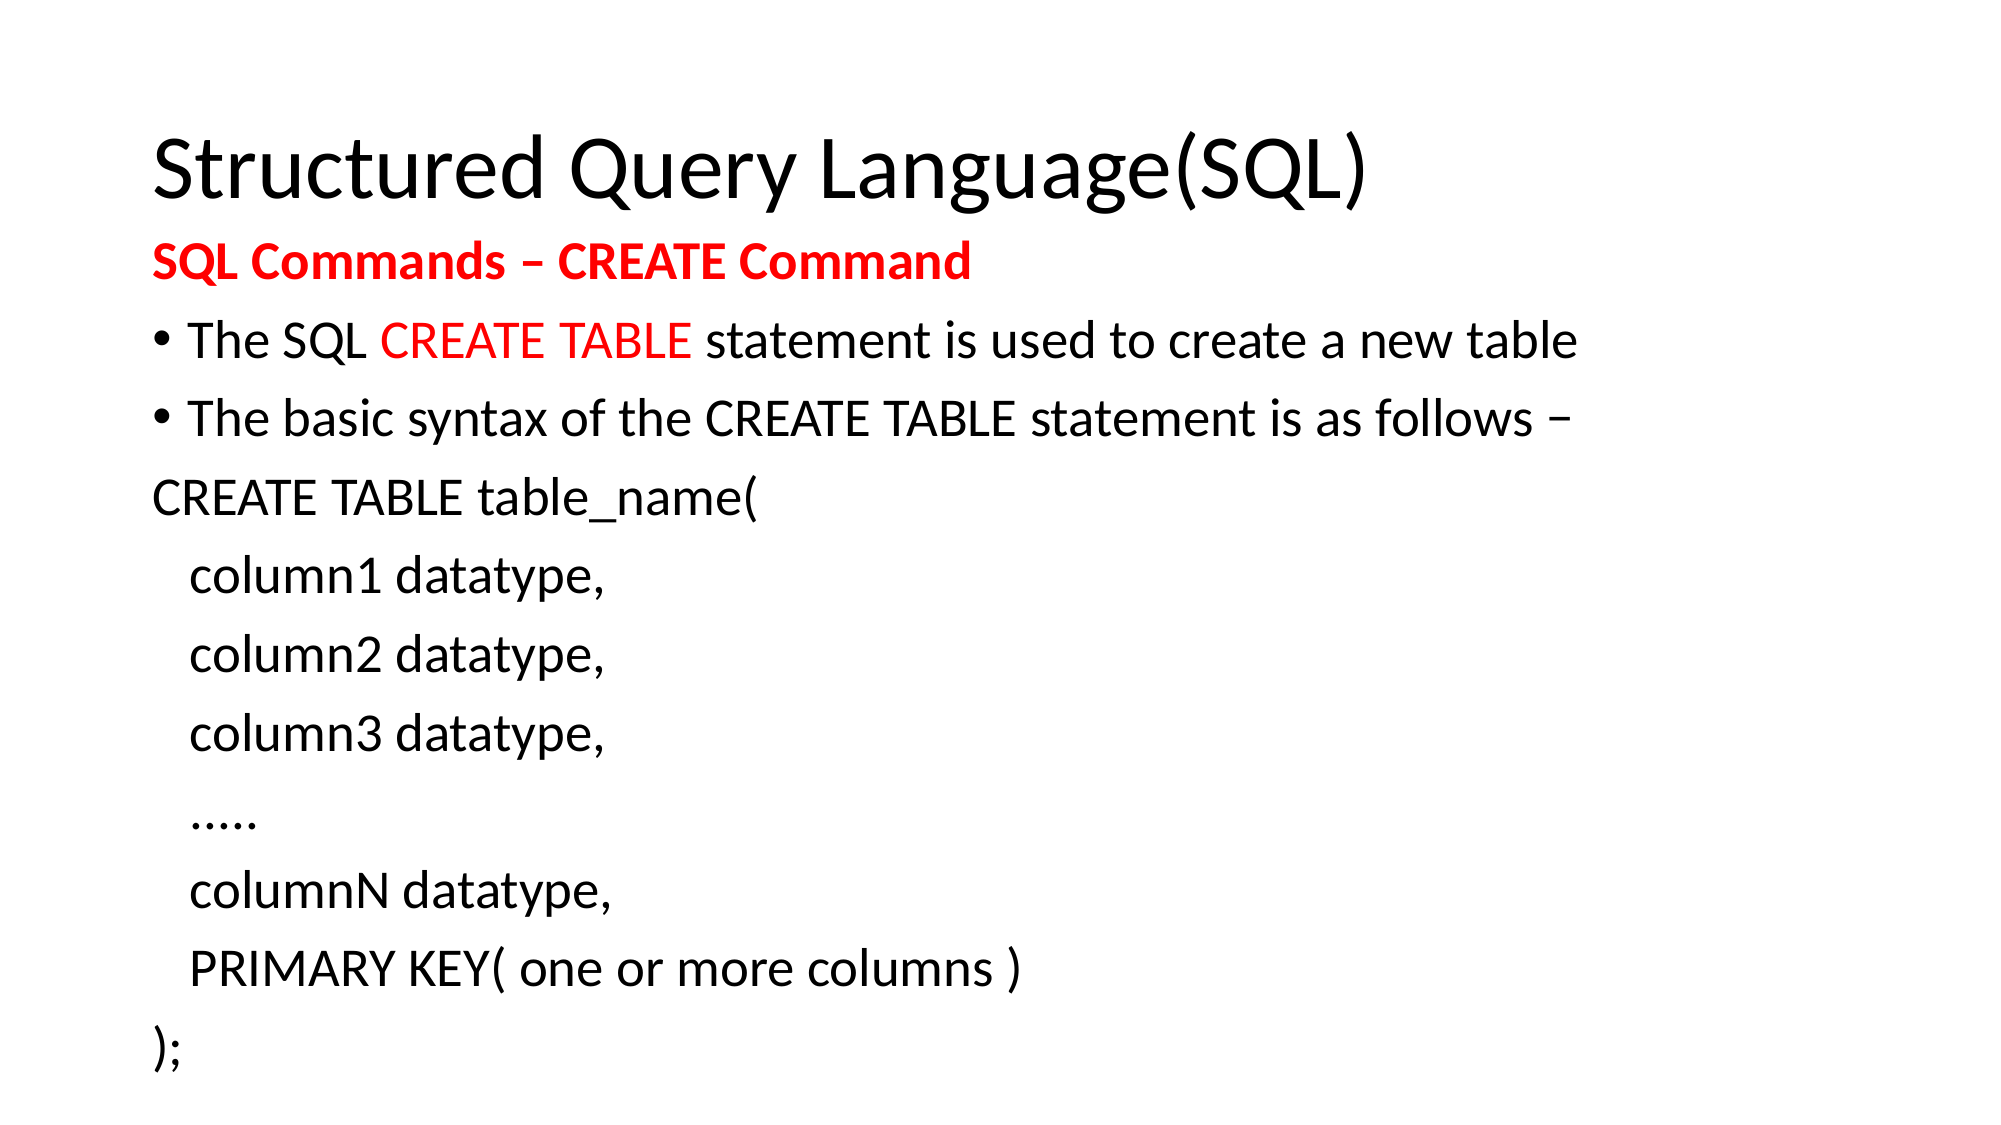

# Structured Query Language(SQL)
SQL Commands – CREATE Command
The SQL CREATE TABLE statement is used to create a new table
The basic syntax of the CREATE TABLE statement is as follows −
CREATE TABLE table_name(
   column1 datatype,
   column2 datatype,
   column3 datatype,
   .....
   columnN datatype,
   PRIMARY KEY( one or more columns )
);